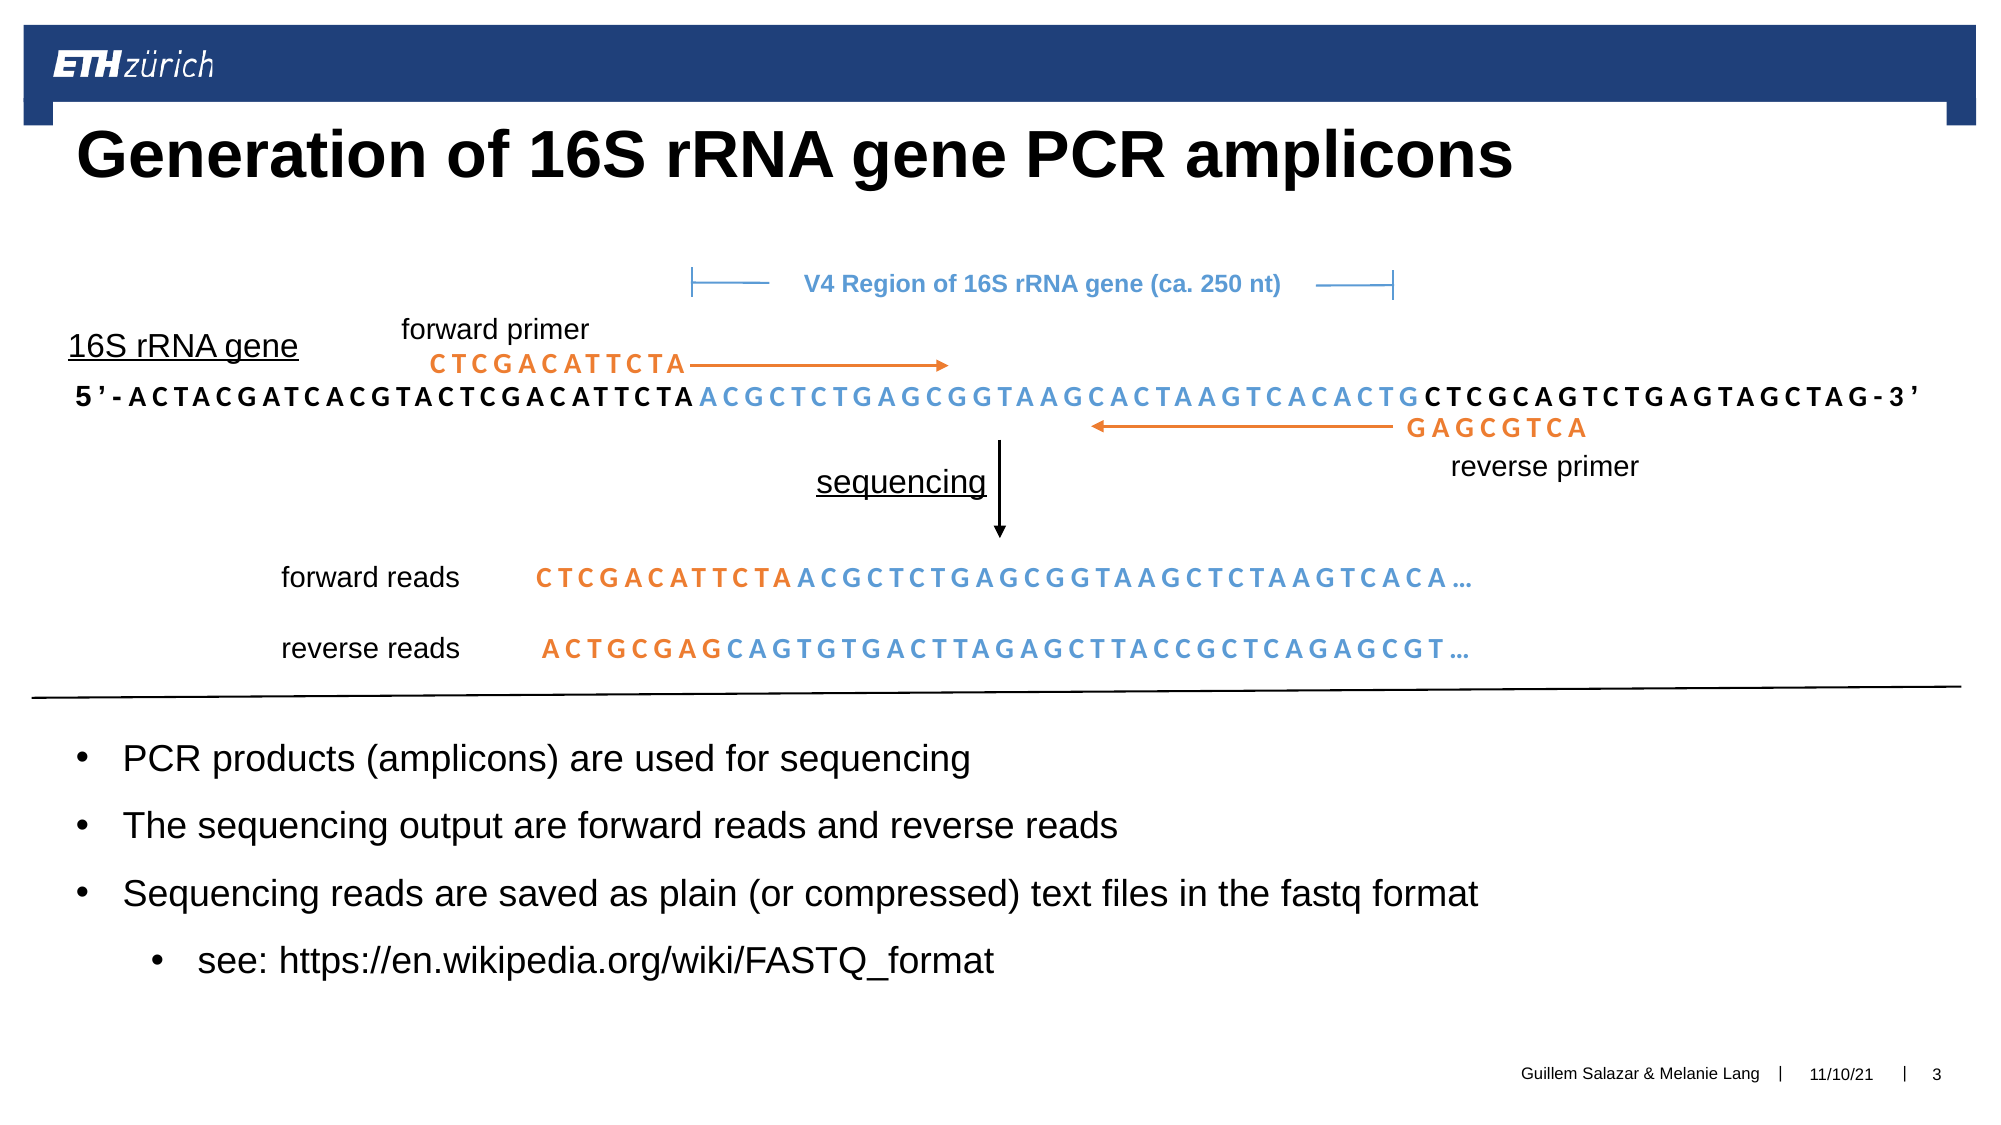

# Generation of 16S rRNA gene PCR amplicons
V4 Region of 16S rRNA gene (ca. 250 nt)
forward primer
16S rRNA gene
CTCGACATTCTA
5’-ACTACGATCACGTACTCGACATTCTAACGCTCTGAGCGGTAAGCACTAAGTCACACTGCTCGCAGTCTGAGTAGCTAG-3’
GAGCGTCA
reverse primer
sequencing
forward reads
CTCGACATTCTAACGCTCTGAGCGGTAAGCTCTAAGTCACA…
reverse reads
ACTGCGAGCAGTGTGACTTAGAGCTTACCGCTCAGAGCGT…
PCR products (amplicons) are used for sequencing
The sequencing output are forward reads and reverse reads
Sequencing reads are saved as plain (or compressed) text files in the fastq format
see: https://en.wikipedia.org/wiki/FASTQ_format

Guillem Salazar & Melanie Lang
11/10/21
3